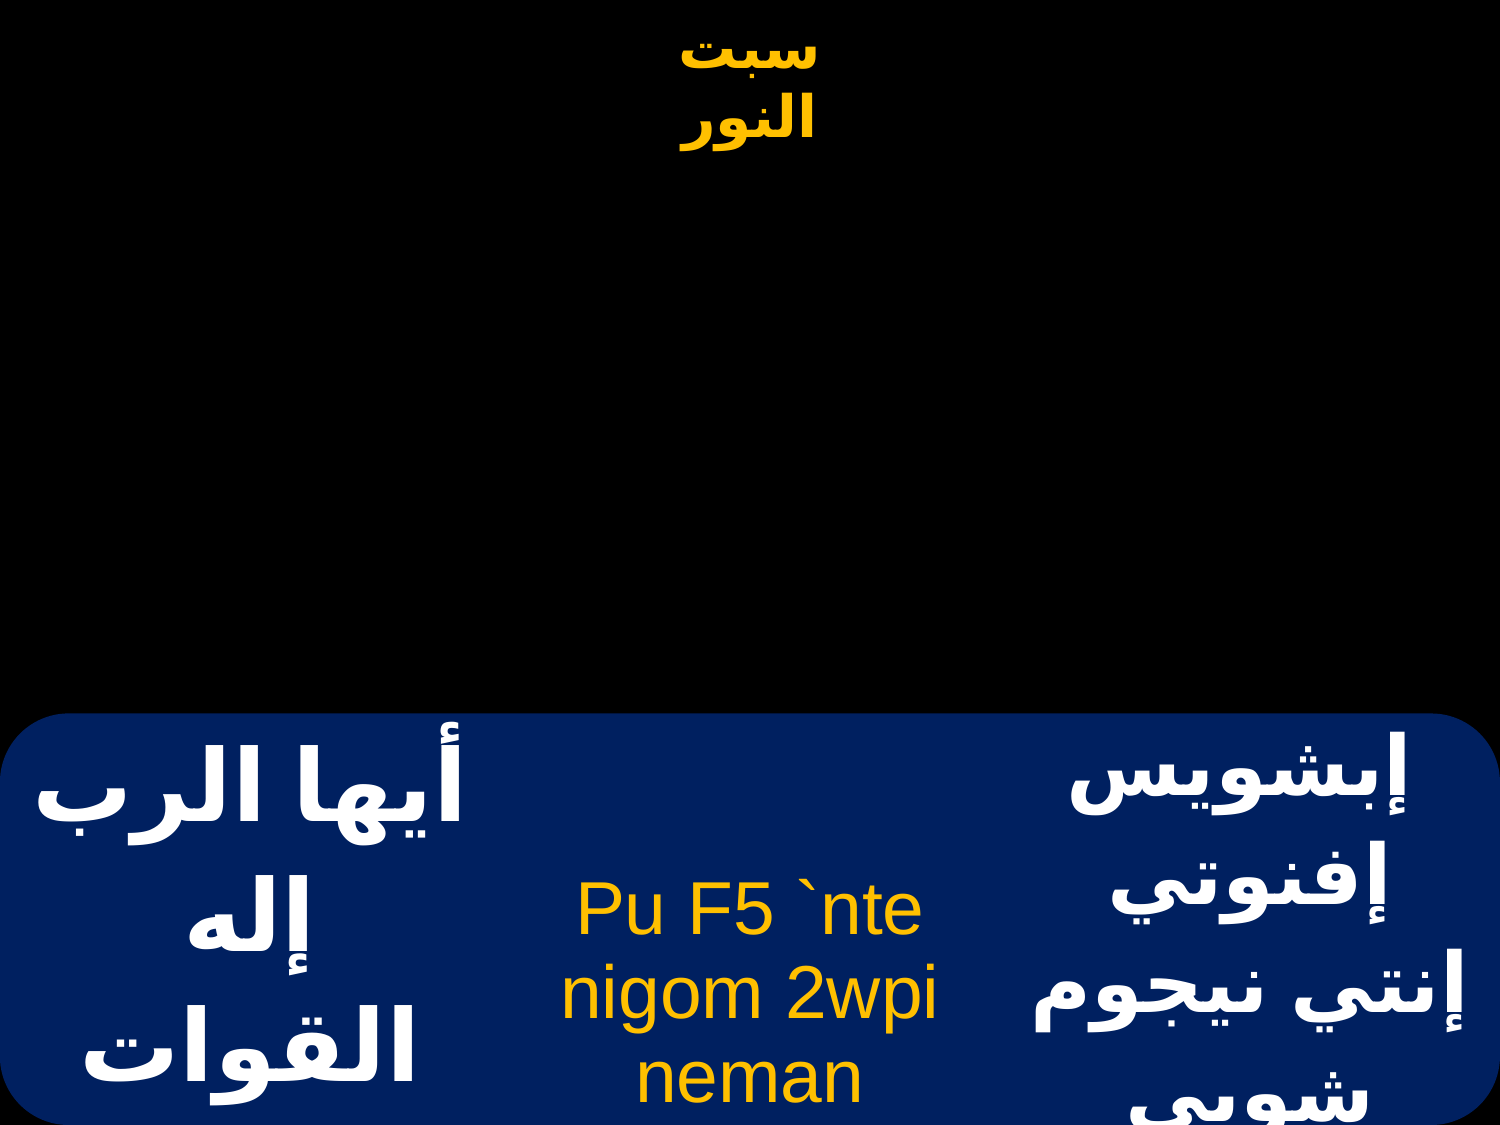

| أيها الرب إله القوات كن معنا | Pu F5 `nte nigom 2wpi neman | إبشويس إفنوتي إنتي نيجوم شوبي نيمان |
| --- | --- | --- |